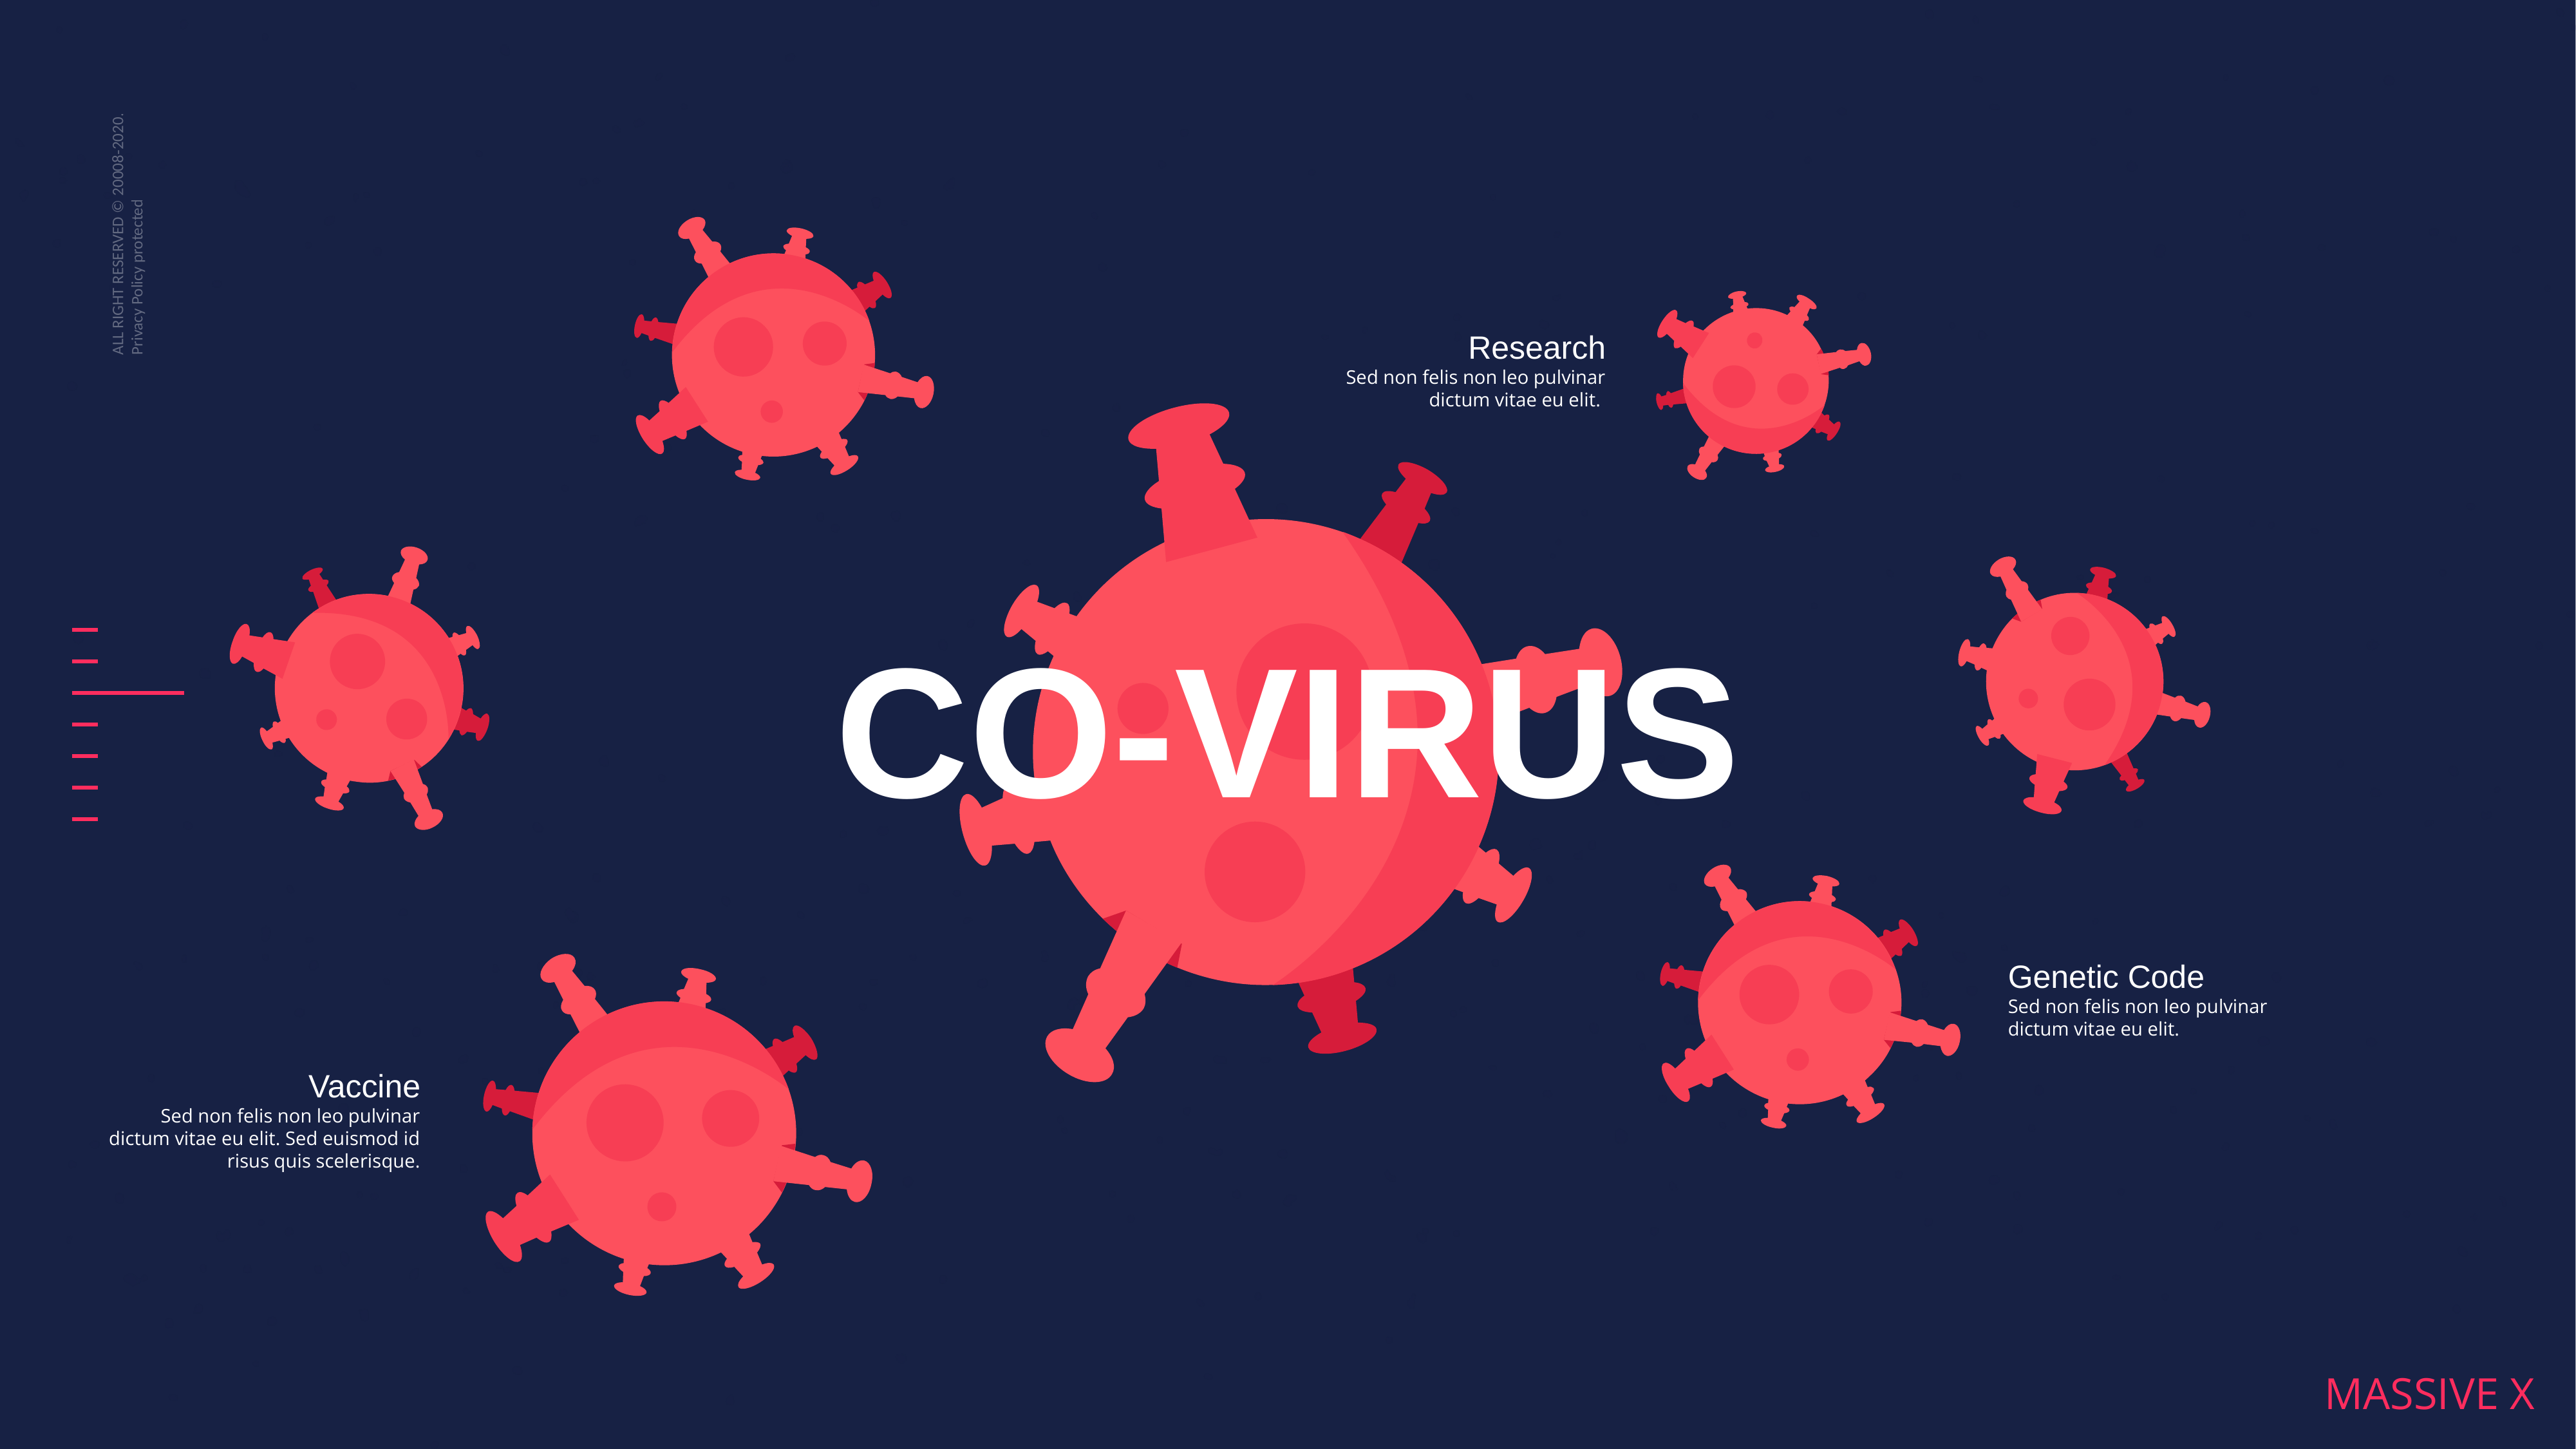

ALL RIGHT RESERVED © 20008-2020.
Privacy Policy protected

Research
Sed non felis non leo pulvinar dictum vitae eu elit.

CO-VIRUS

Genetic Code
Sed non felis non leo pulvinar dictum vitae eu elit.

Vaccine
Sed non felis non leo pulvinar dictum vitae eu elit. Sed euismod id risus quis scelerisque.